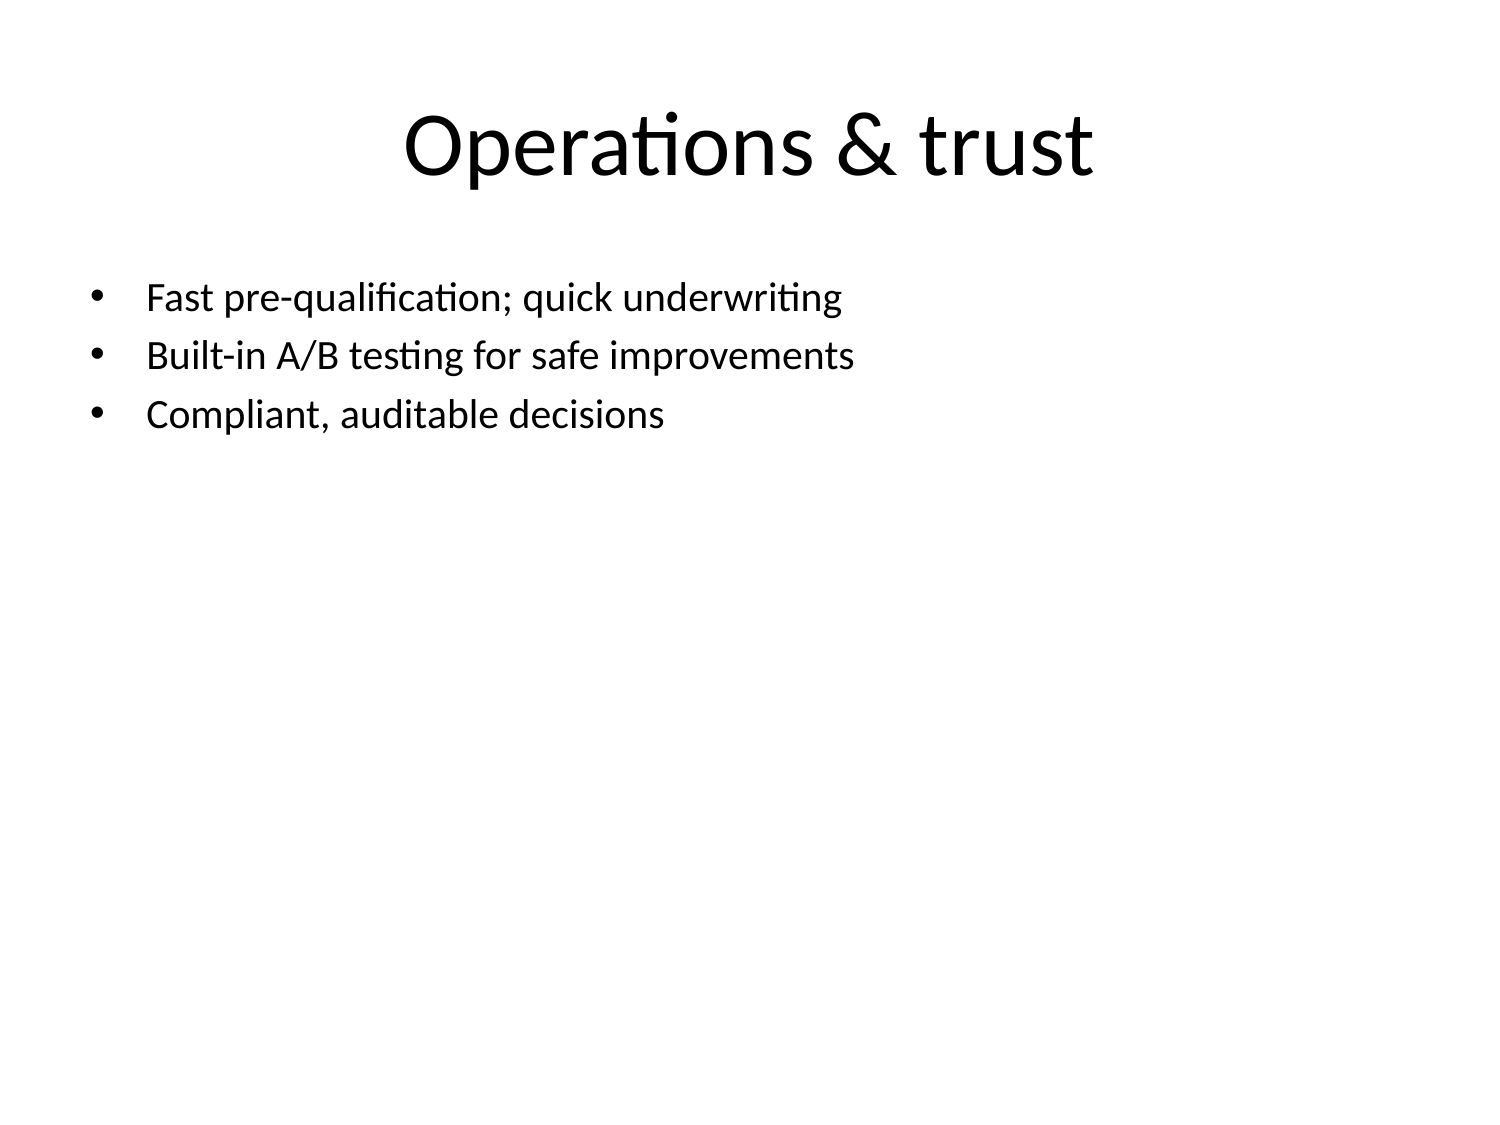

# Operations & trust
Fast pre-qualification; quick underwriting
Built-in A/B testing for safe improvements
Compliant, auditable decisions